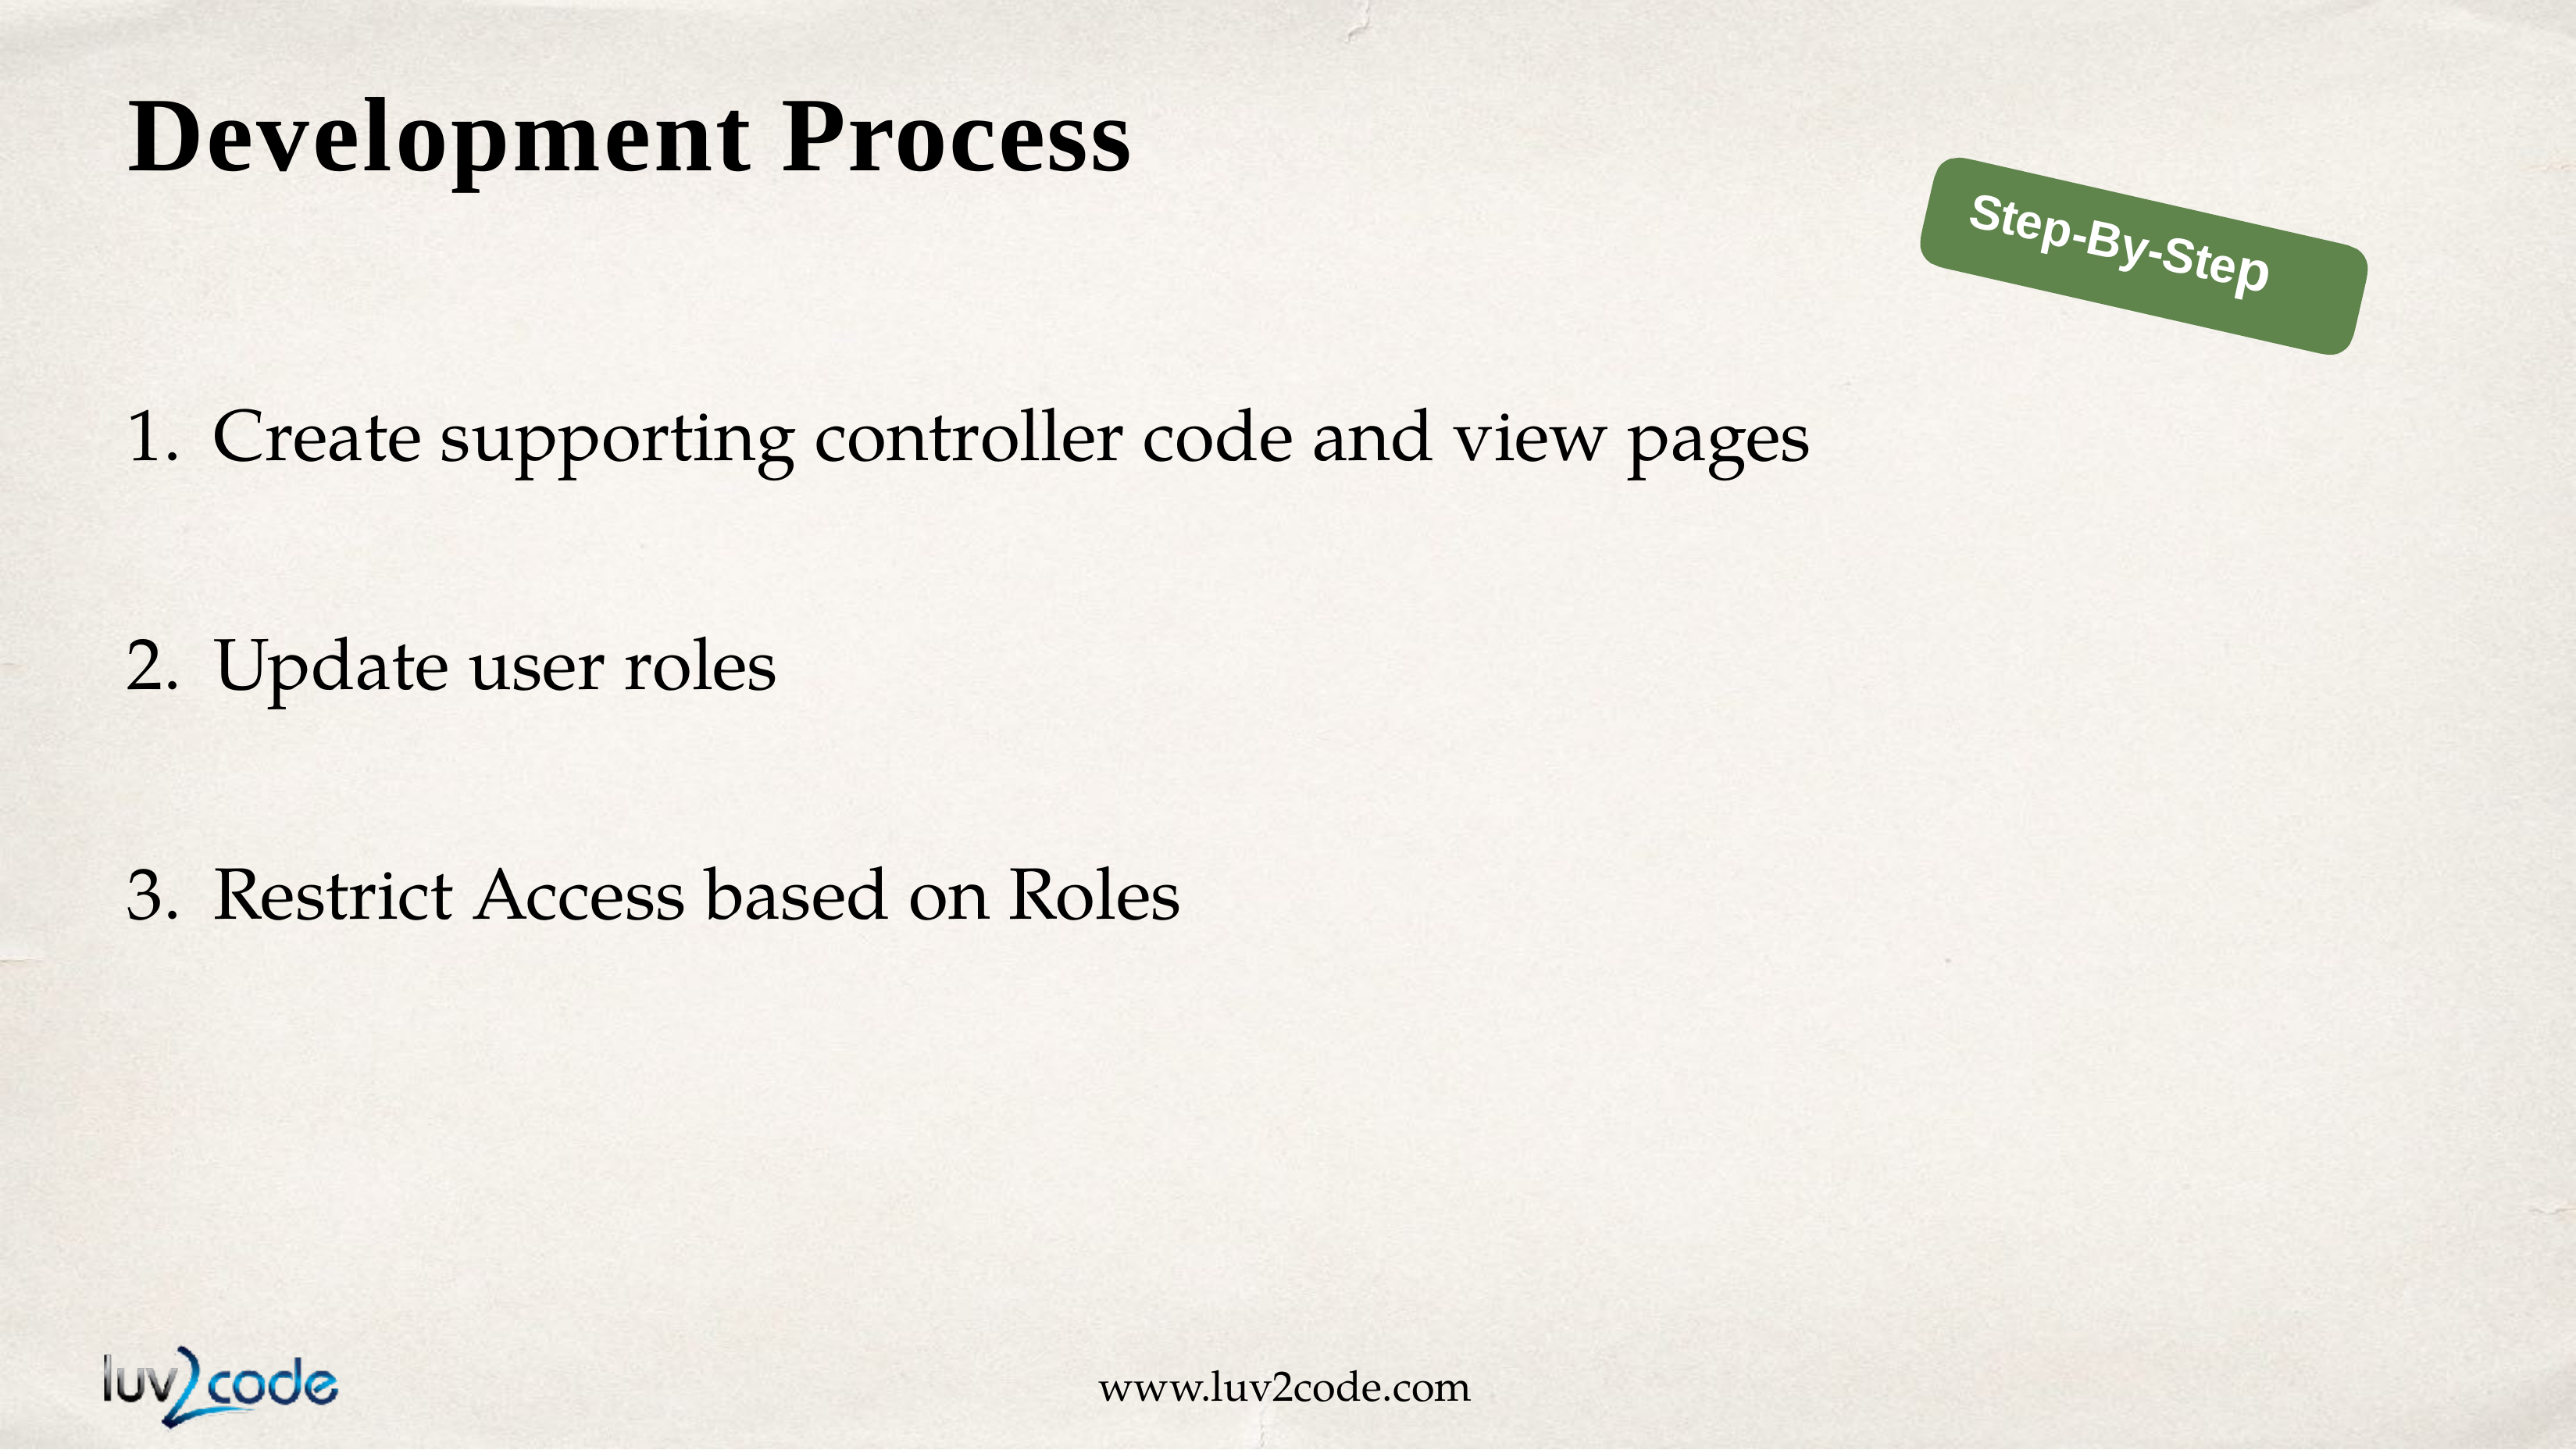

# Development Process

Step-By-Step
Create supporting controller code and view pages

Update user roles

Restrict Access based on Roles
www.luv2code.com